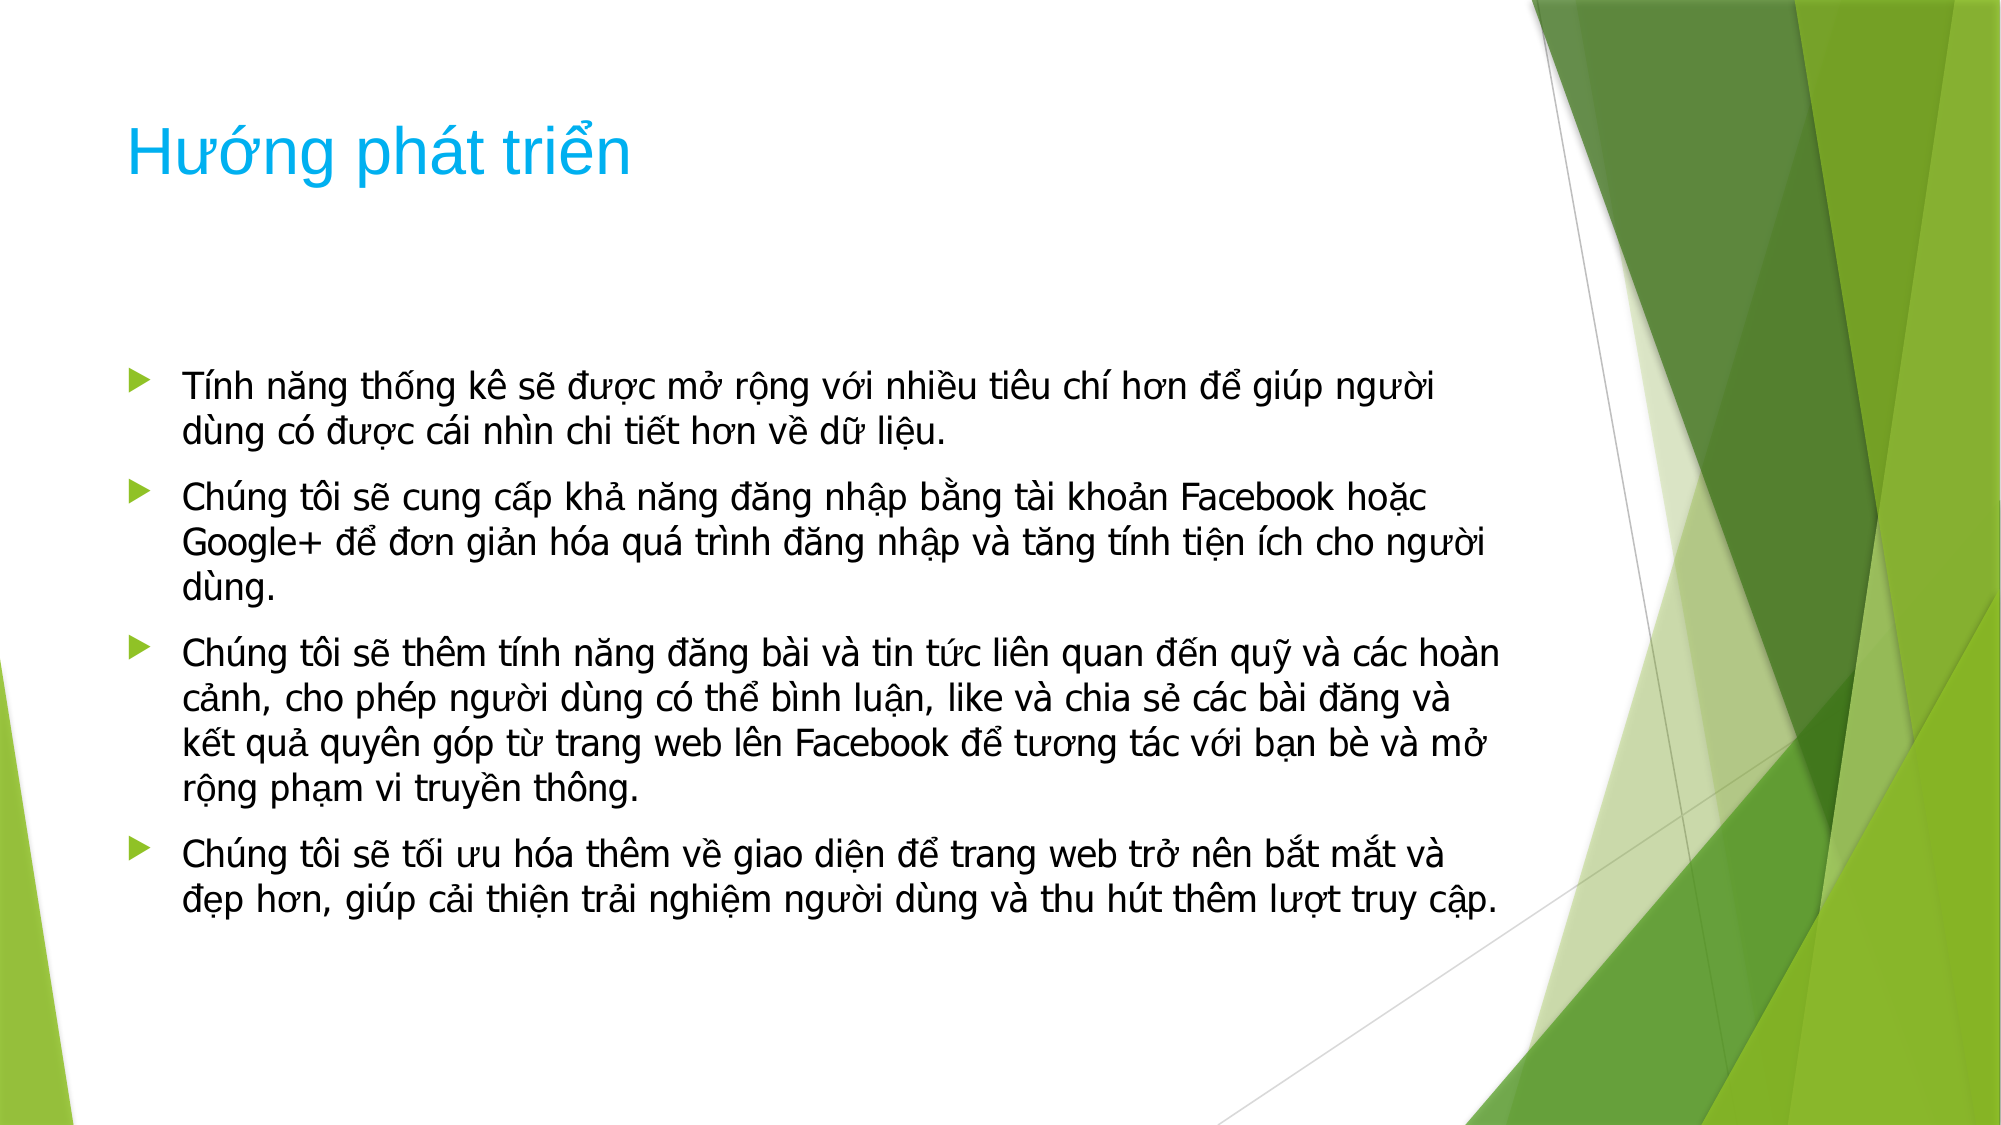

# Hướng phát triển
Tính năng thống kê sẽ được mở rộng với nhiều tiêu chí hơn để giúp người dùng có được cái nhìn chi tiết hơn về dữ liệu.
Chúng tôi sẽ cung cấp khả năng đăng nhập bằng tài khoản Facebook hoặc Google+ để đơn giản hóa quá trình đăng nhập và tăng tính tiện ích cho người dùng.
Chúng tôi sẽ thêm tính năng đăng bài và tin tức liên quan đến quỹ và các hoàn cảnh, cho phép người dùng có thể bình luận, like và chia sẻ các bài đăng và kết quả quyên góp từ trang web lên Facebook để tương tác với bạn bè và mở rộng phạm vi truyền thông.
Chúng tôi sẽ tối ưu hóa thêm về giao diện để trang web trở nên bắt mắt và đẹp hơn, giúp cải thiện trải nghiệm người dùng và thu hút thêm lượt truy cập.